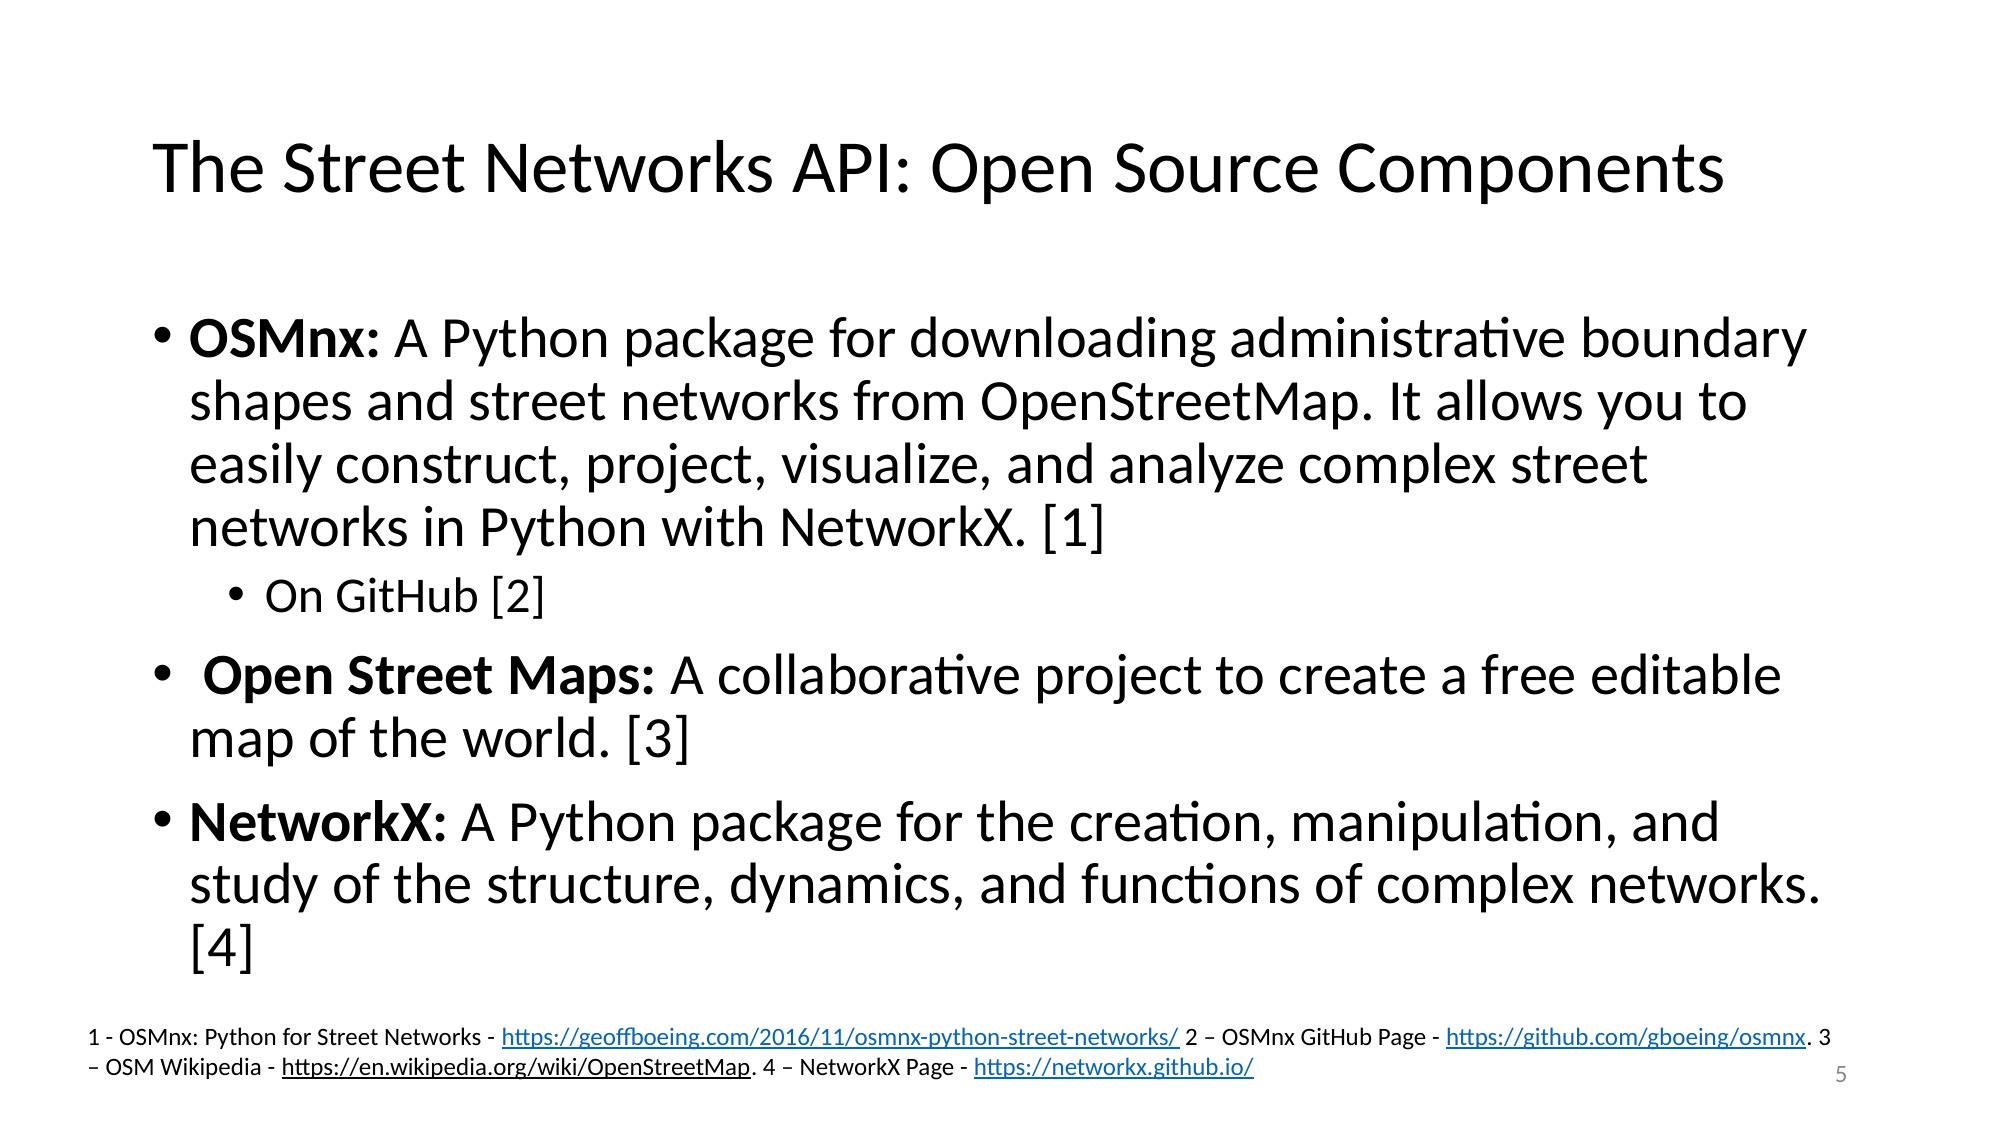

# The Street Networks API: Open Source Components
OSMnx: A Python package for downloading administrative boundary shapes and street networks from OpenStreetMap. It allows you to easily construct, project, visualize, and analyze complex street networks in Python with NetworkX. [1]
On GitHub [2]
 Open Street Maps: A collaborative project to create a free editable map of the world. [3]
NetworkX: A Python package for the creation, manipulation, and study of the structure, dynamics, and functions of complex networks. [4]
1 - OSMnx: Python for Street Networks - https://geoffboeing.com/2016/11/osmnx-python-street-networks/ 2 – OSMnx GitHub Page - https://github.com/gboeing/osmnx. 3 – OSM Wikipedia - https://en.wikipedia.org/wiki/OpenStreetMap. 4 – NetworkX Page - https://networkx.github.io/
5